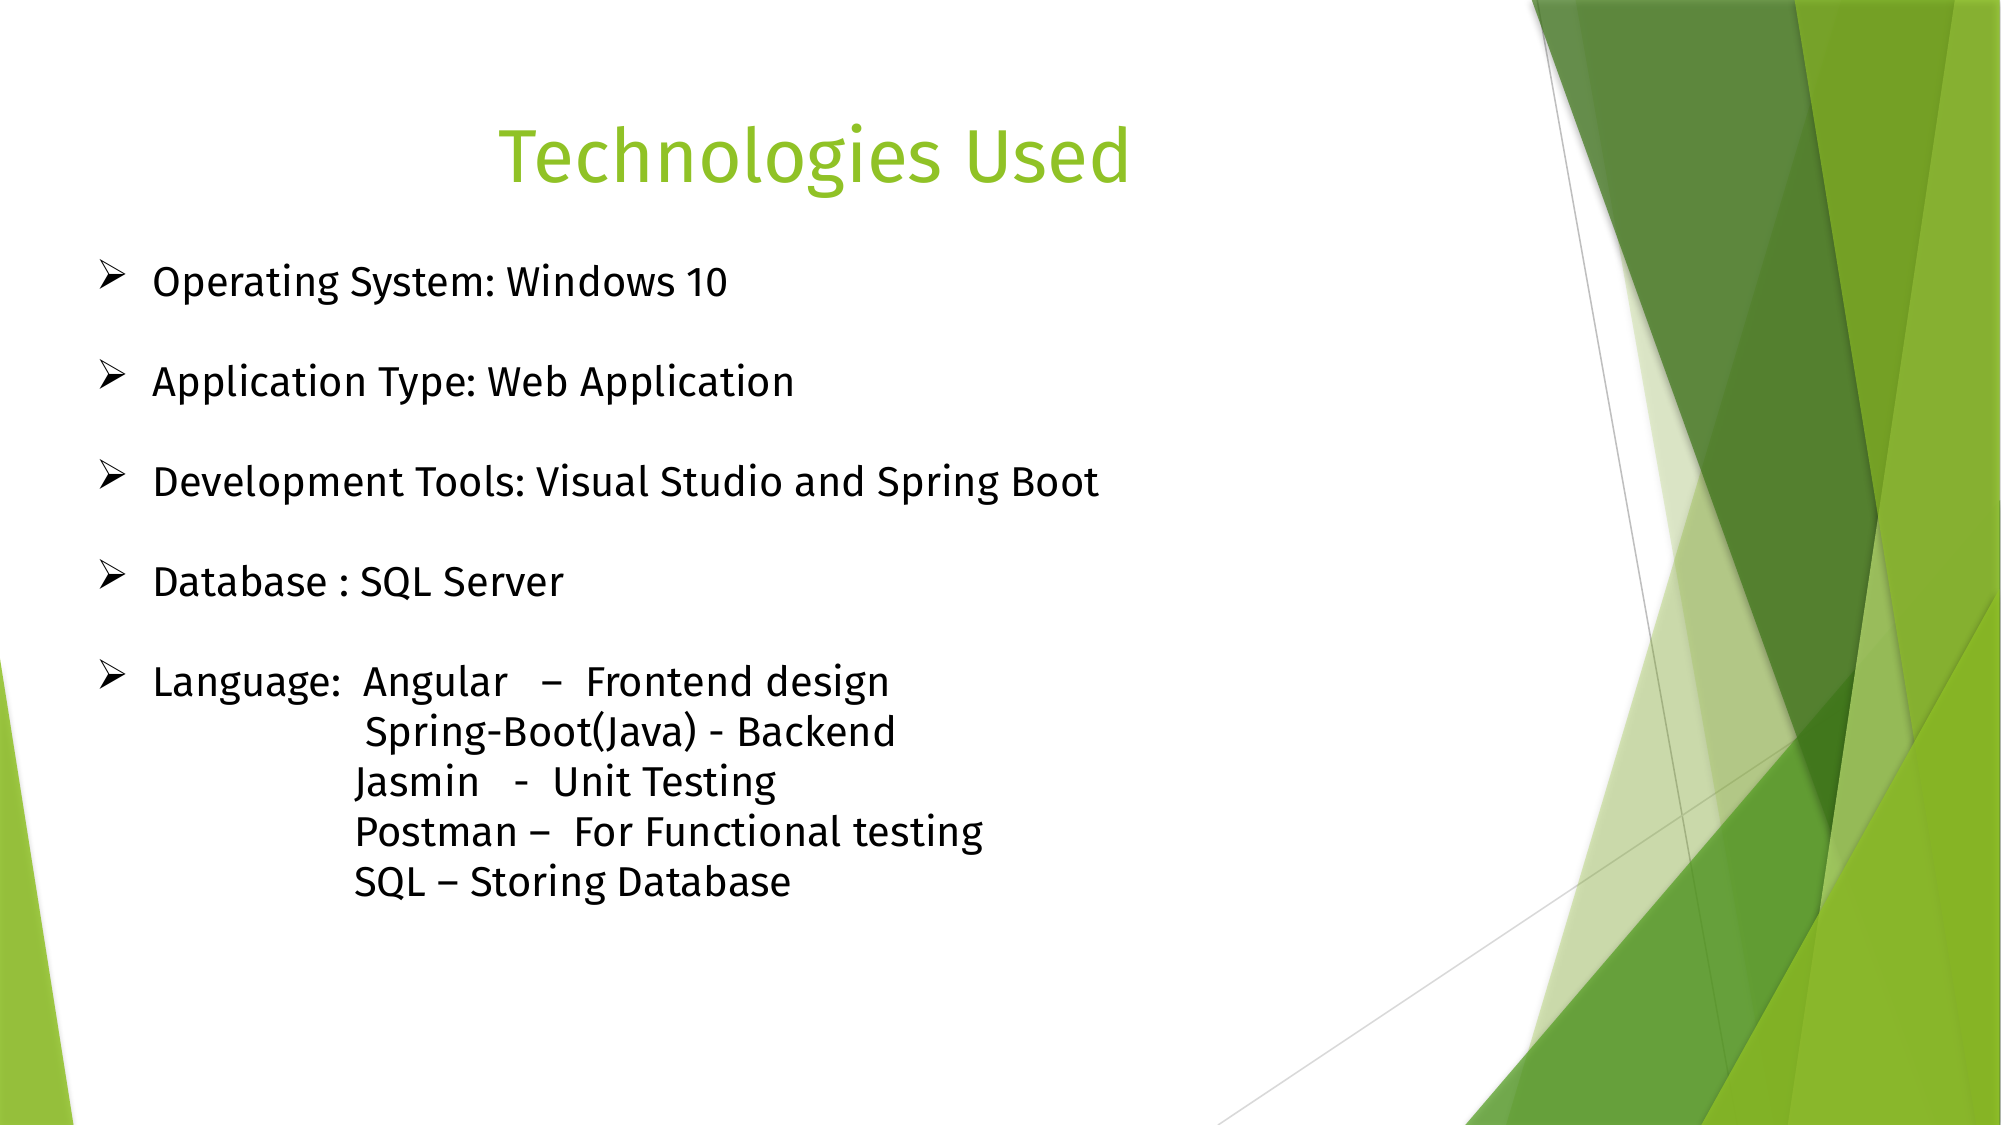

# Technologies Used
Operating System: Windows 10

Application Type: Web Application

Development Tools: Visual Studio and Spring Boot

Database : SQL Server

Language:  Angular   –  Frontend design
    Spring-Boot(Java) - Backend
   Jasmin   -  Unit Testing
   Postman –  For Functional testing
   SQL – Storing Database